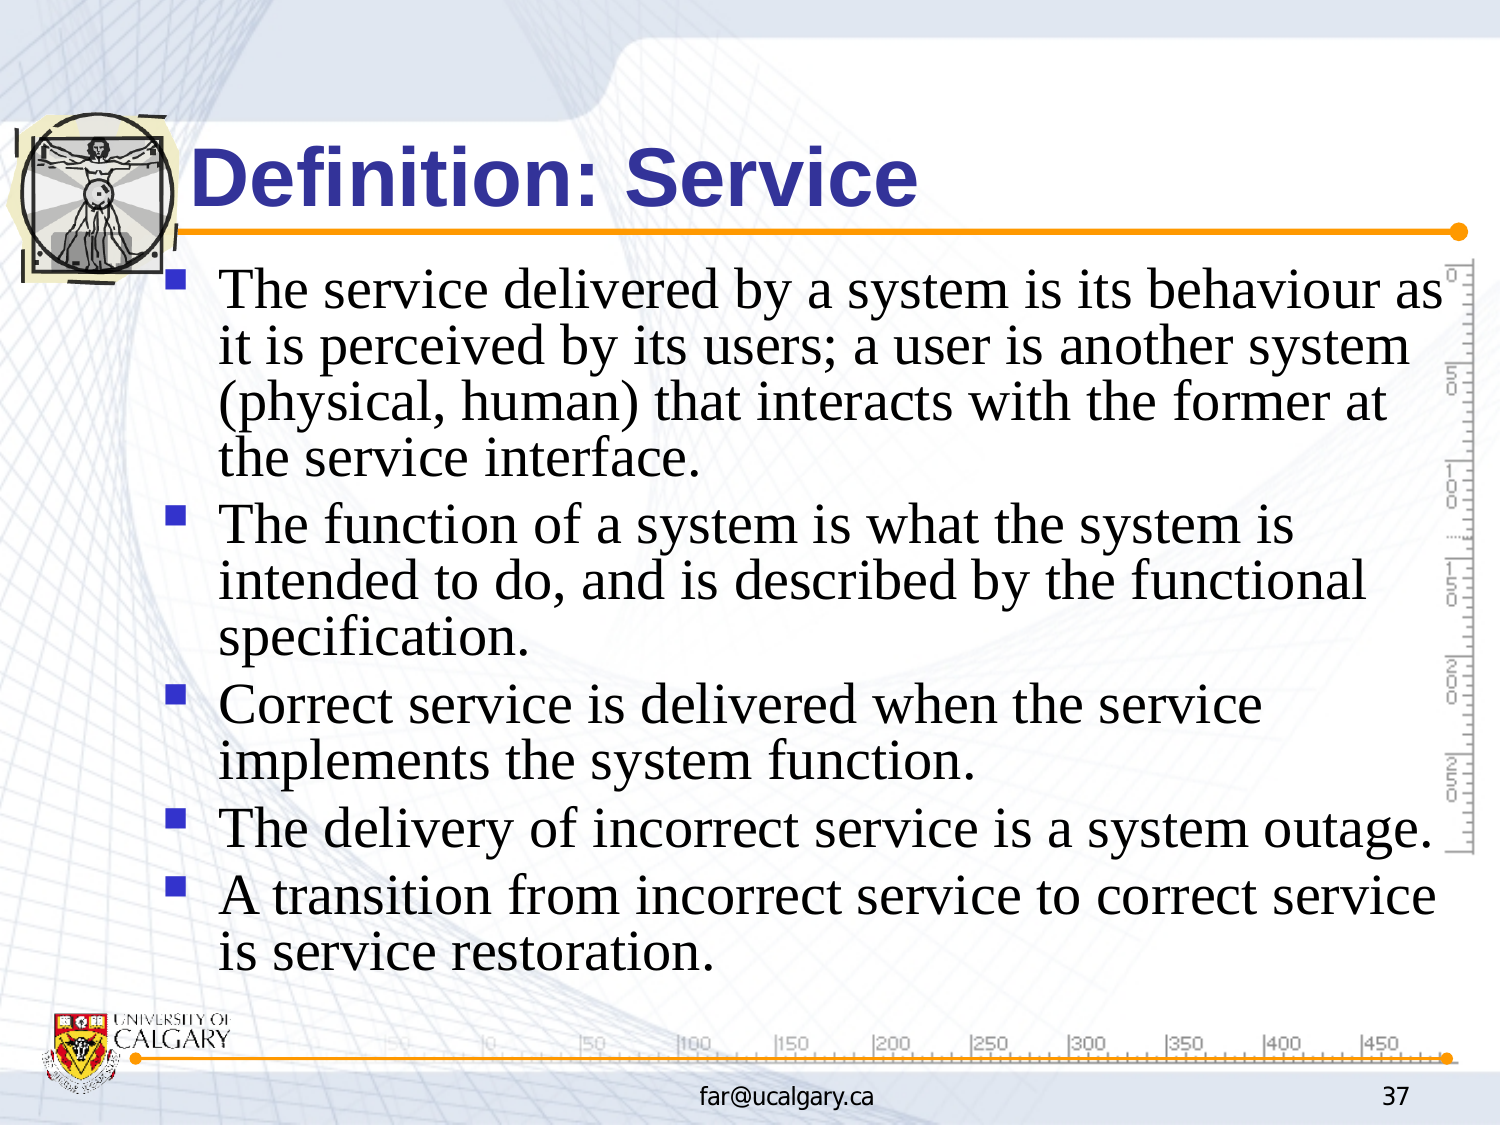

# Definition: Service
The service delivered by a system is its behaviour as it is perceived by its users; a user is another system (physical, human) that interacts with the former at the service interface.
The function of a system is what the system is intended to do, and is described by the functional specification.
Correct service is delivered when the service implements the system function.
The delivery of incorrect service is a system outage.
A transition from incorrect service to correct service is service restoration.
far@ucalgary.ca
37